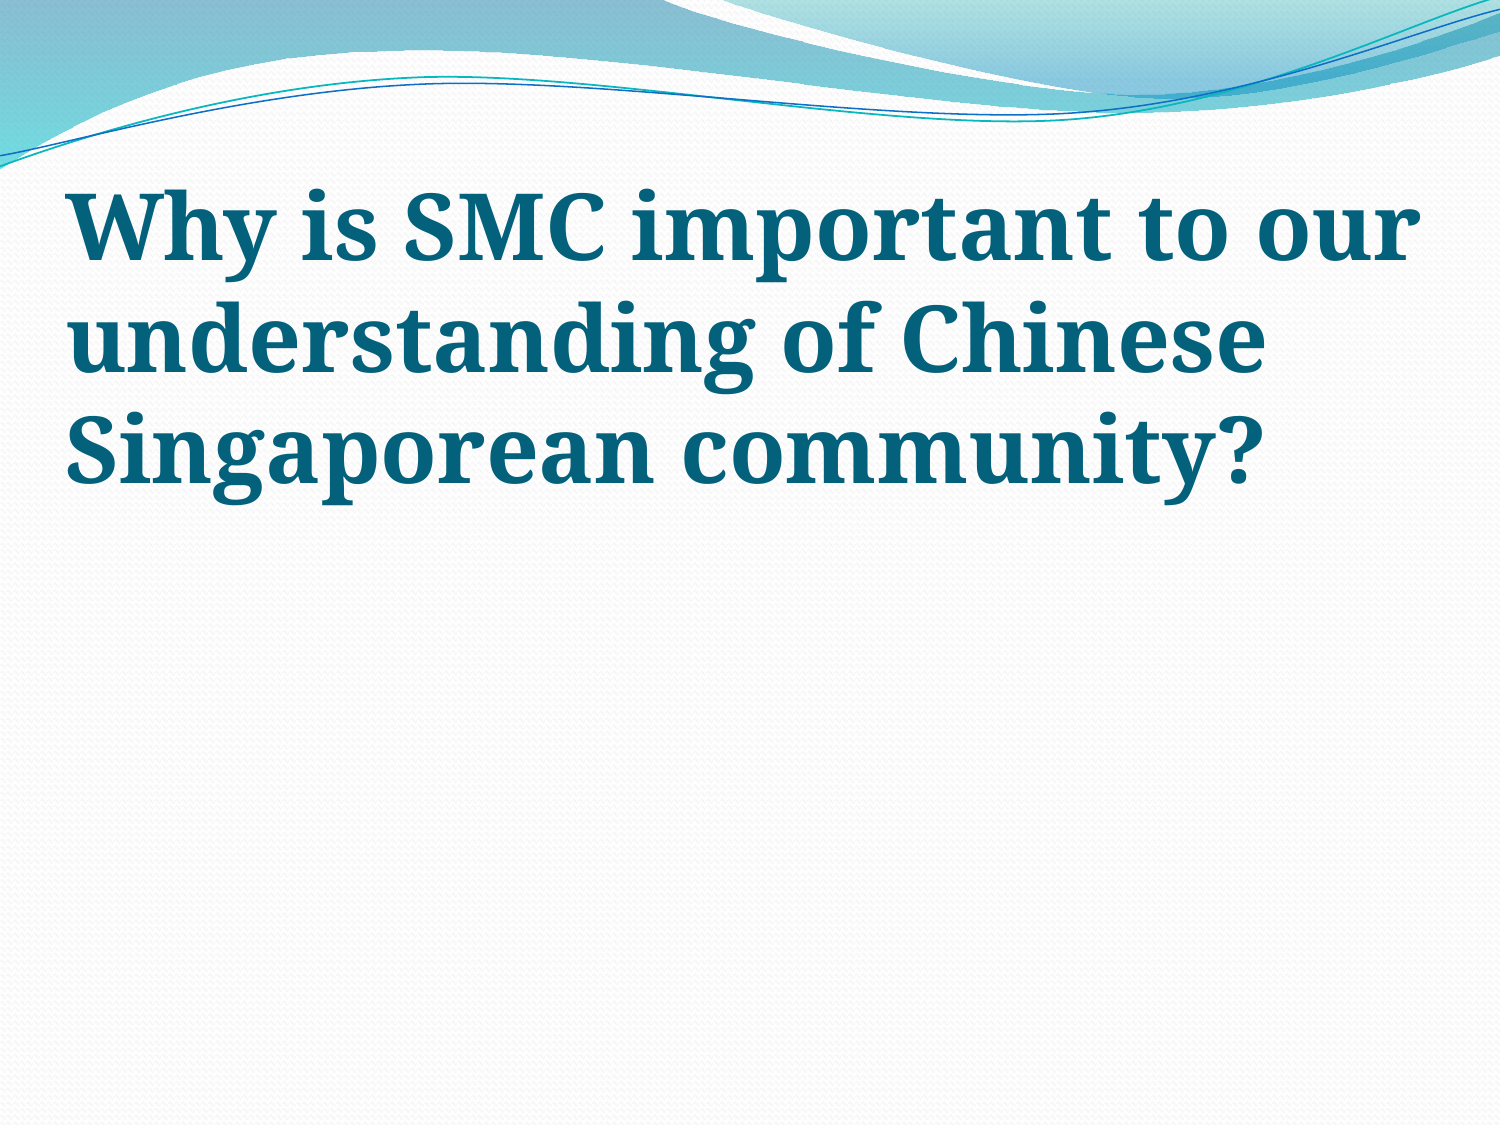

# Why is SMC important to our understanding of Chinese Singaporean community?